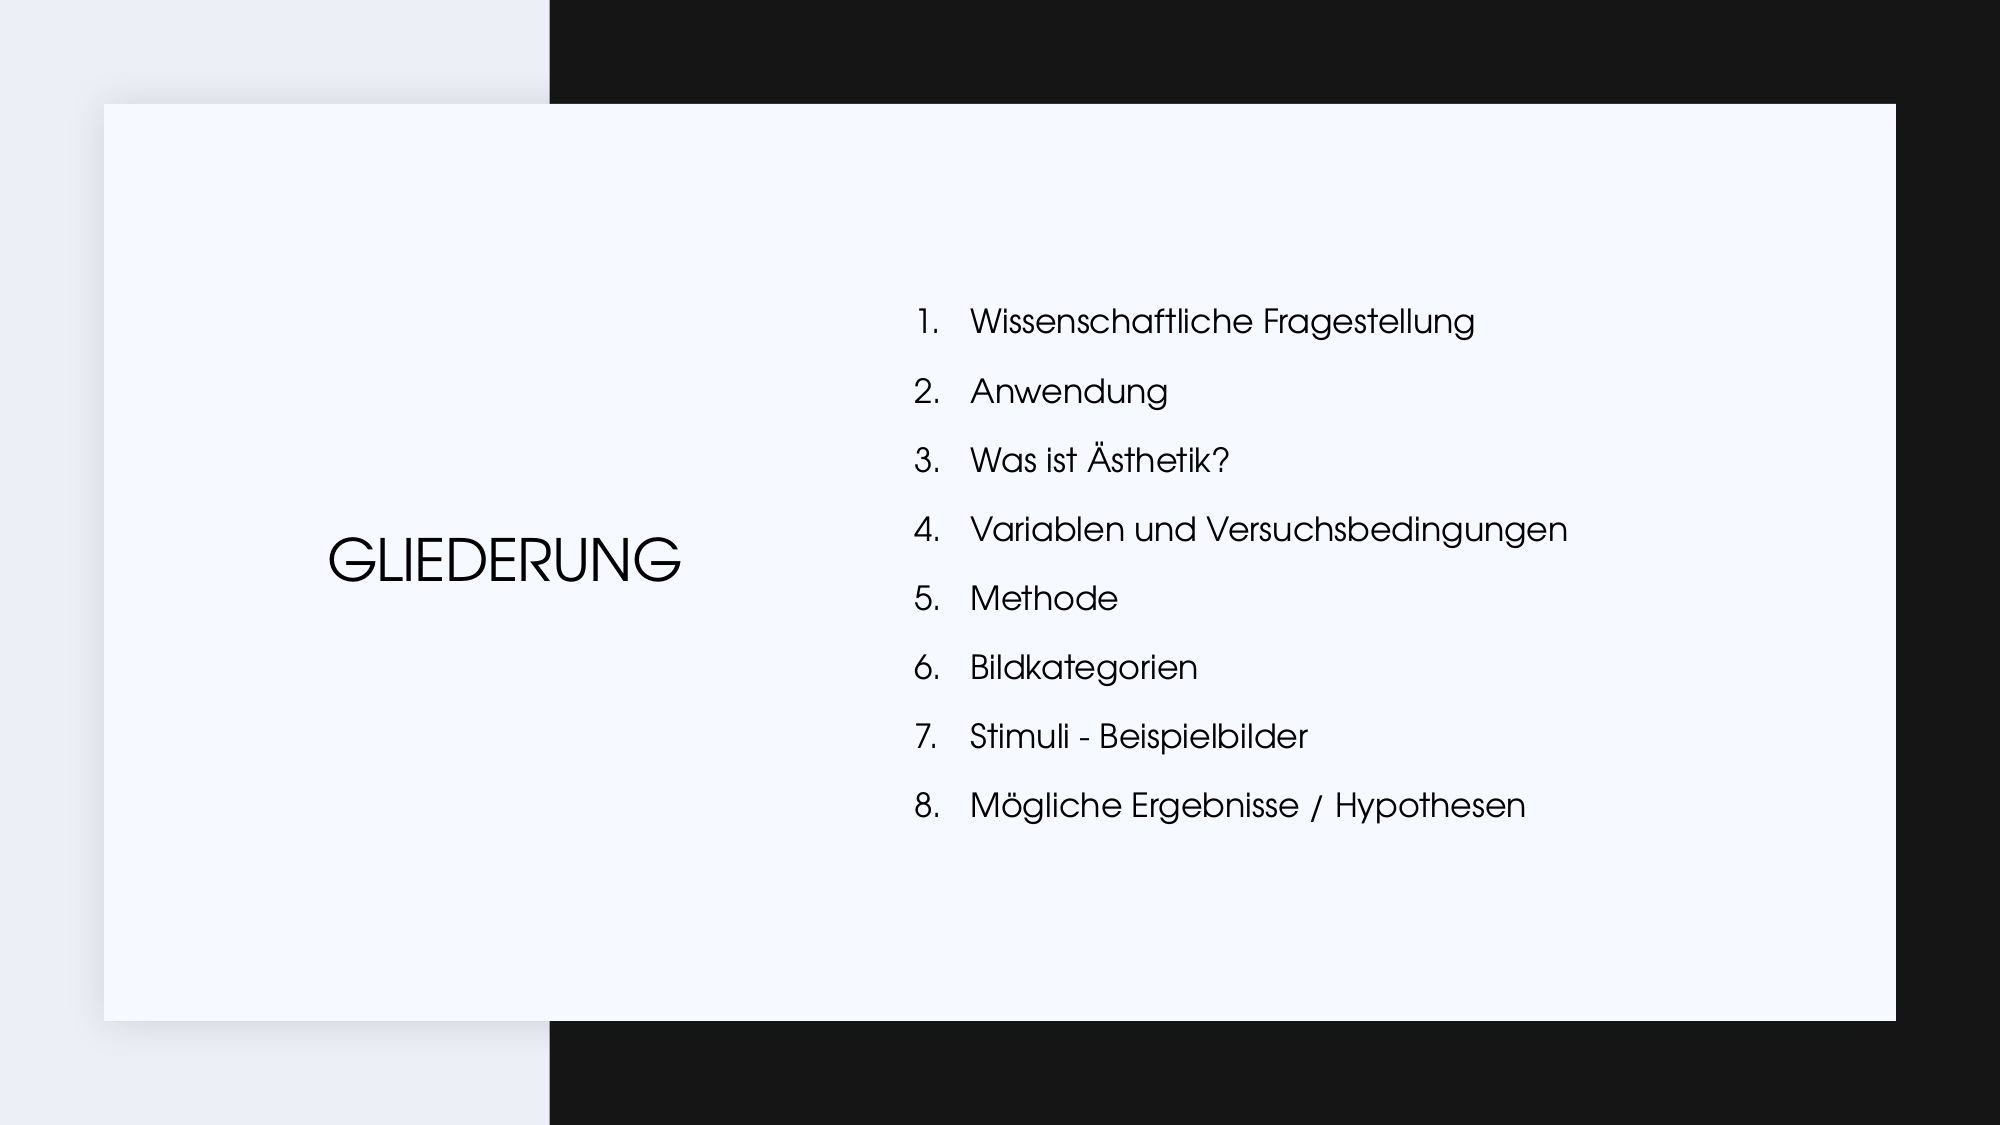

Wissenschaftliche Fragestellung
Anwendung
Was ist Ästhetik?
Variablen und Versuchsbedingungen
Methode
Bildkategorien
Stimuli - Beispielbilder
Mögliche Ergebnisse / Hypothesen
# GLIEDERUNG